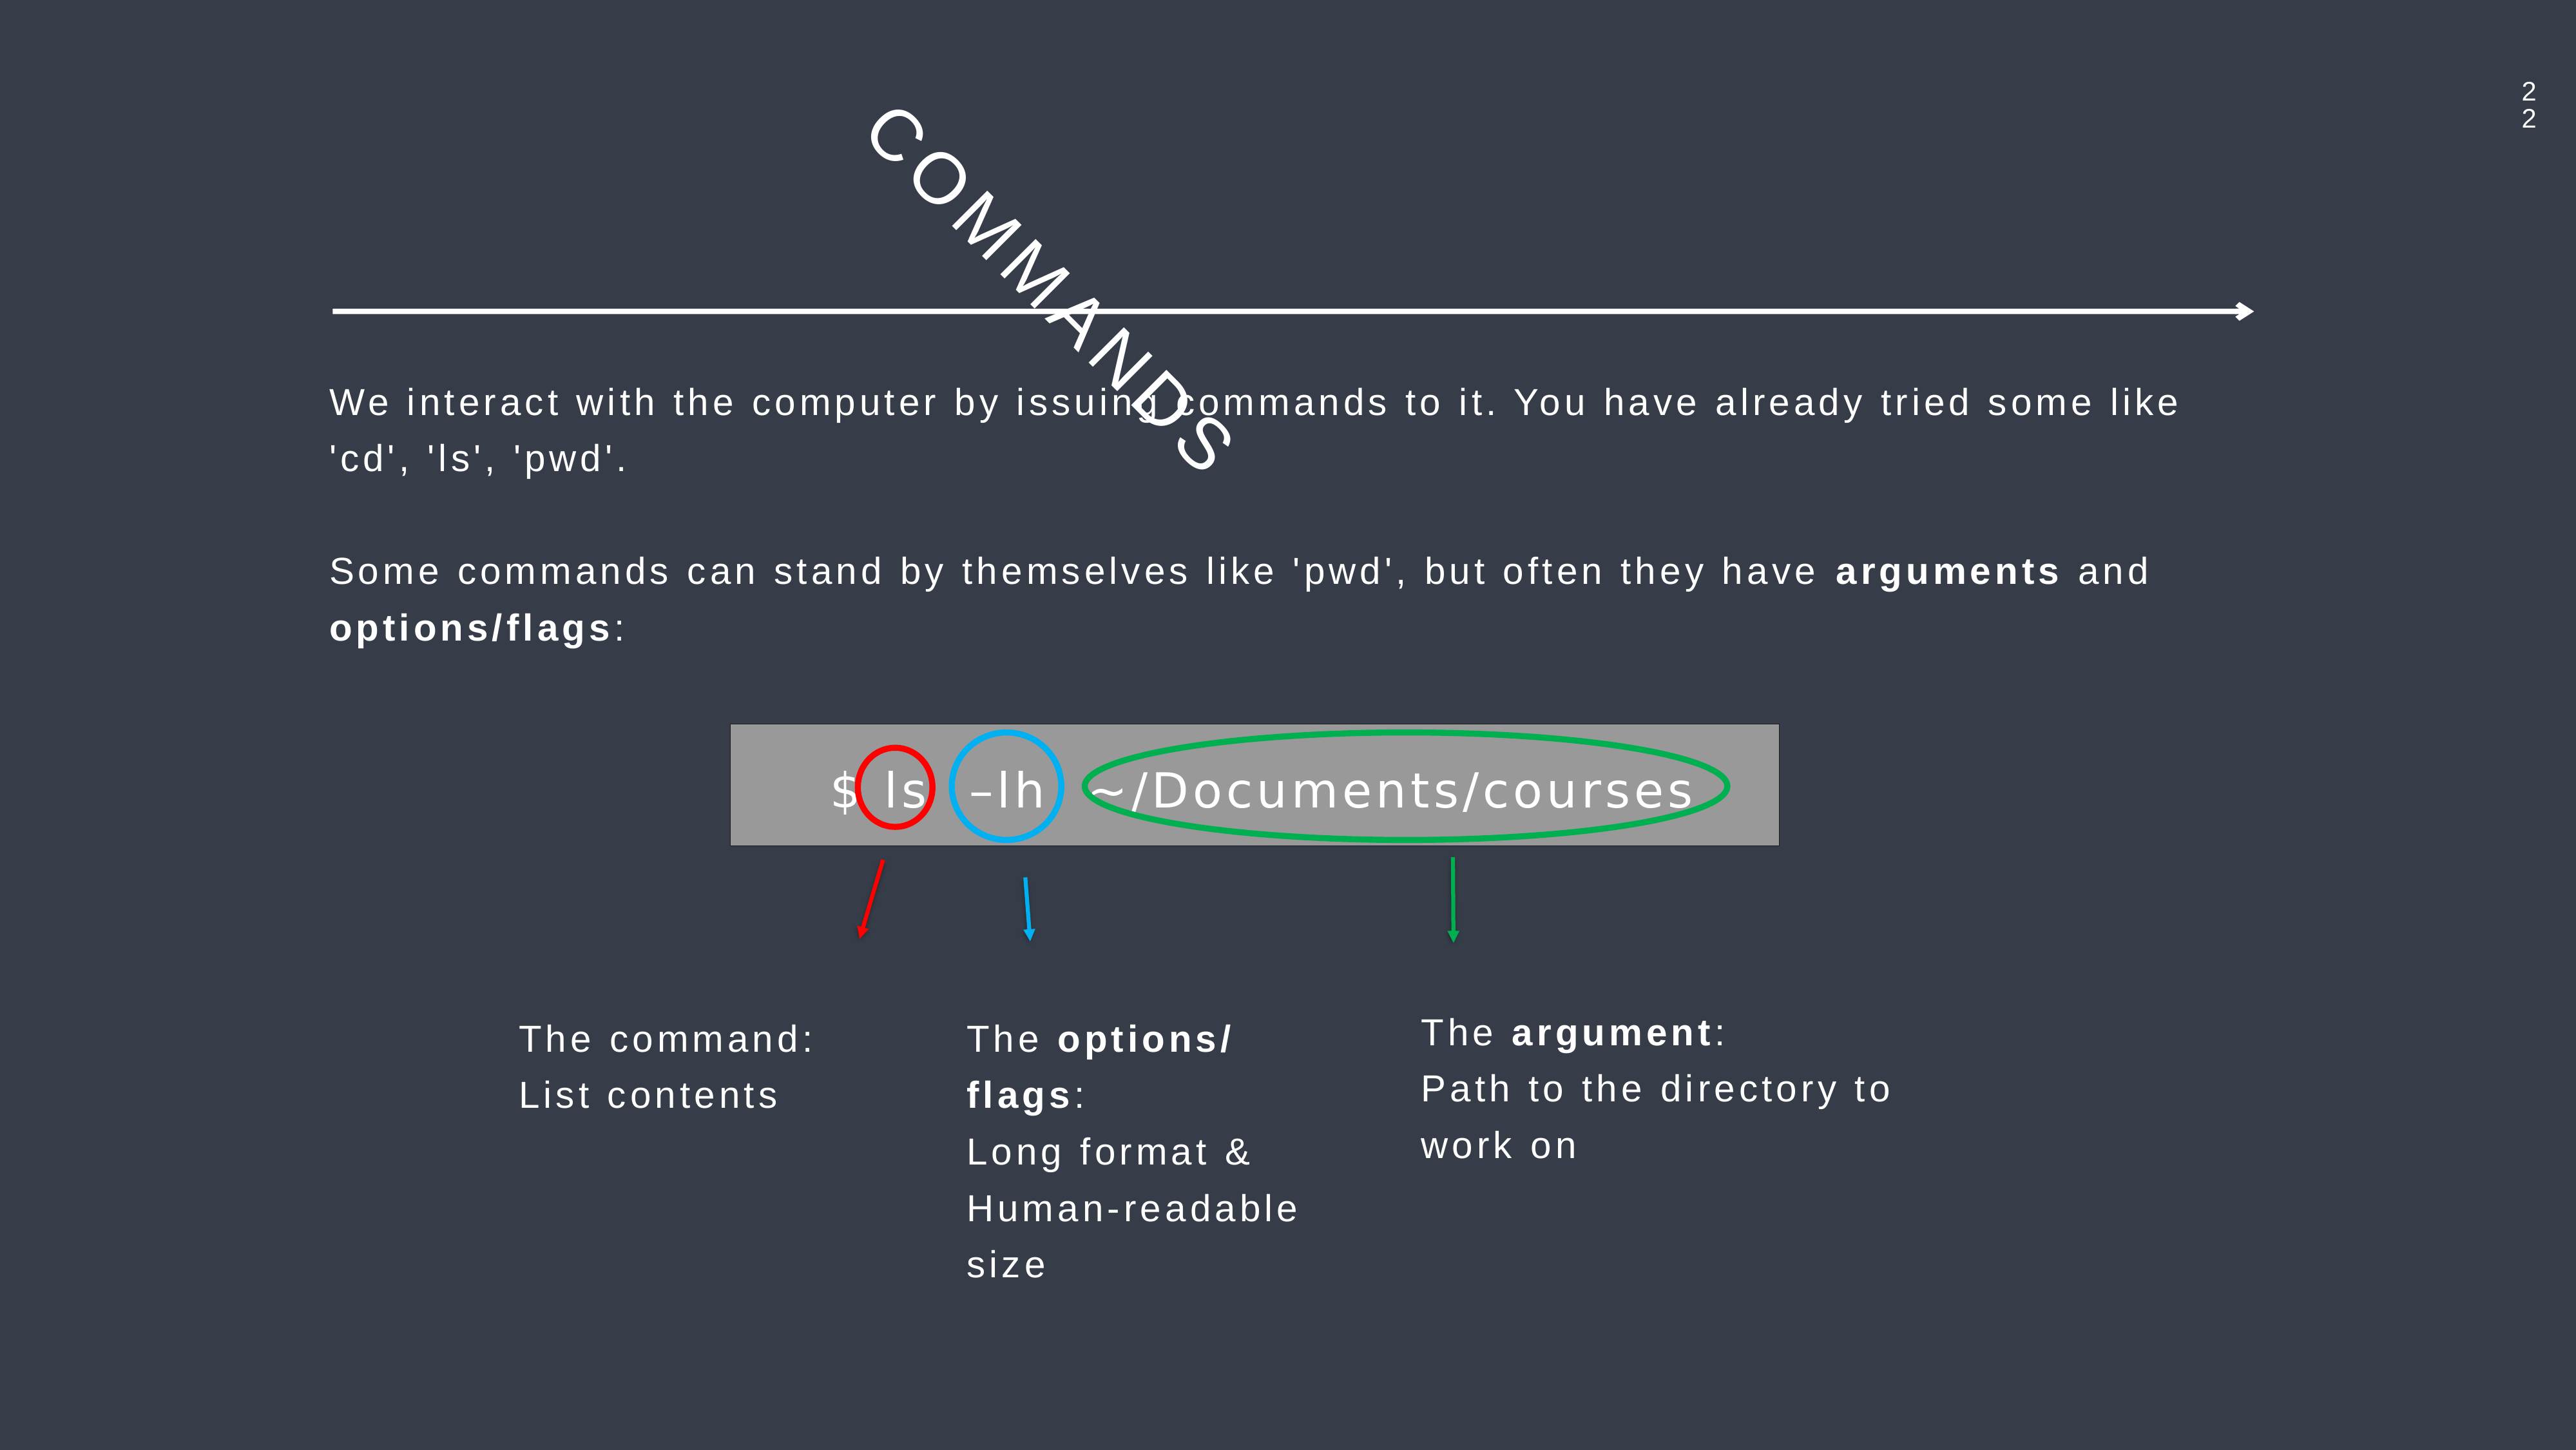

22
COMMANDS

We interact with the computer by issuing commands to it. You have already tried some like 'cd', 'ls', 'pwd'.

Some commands can stand by themselves like 'pwd', but often they have arguments and options/flags:

$ ls  –lh  ~/Documents/courses

The argument:
Path to the directory to work on
The command:
List contents
The options/ flags:
Long format &
Human-readable size